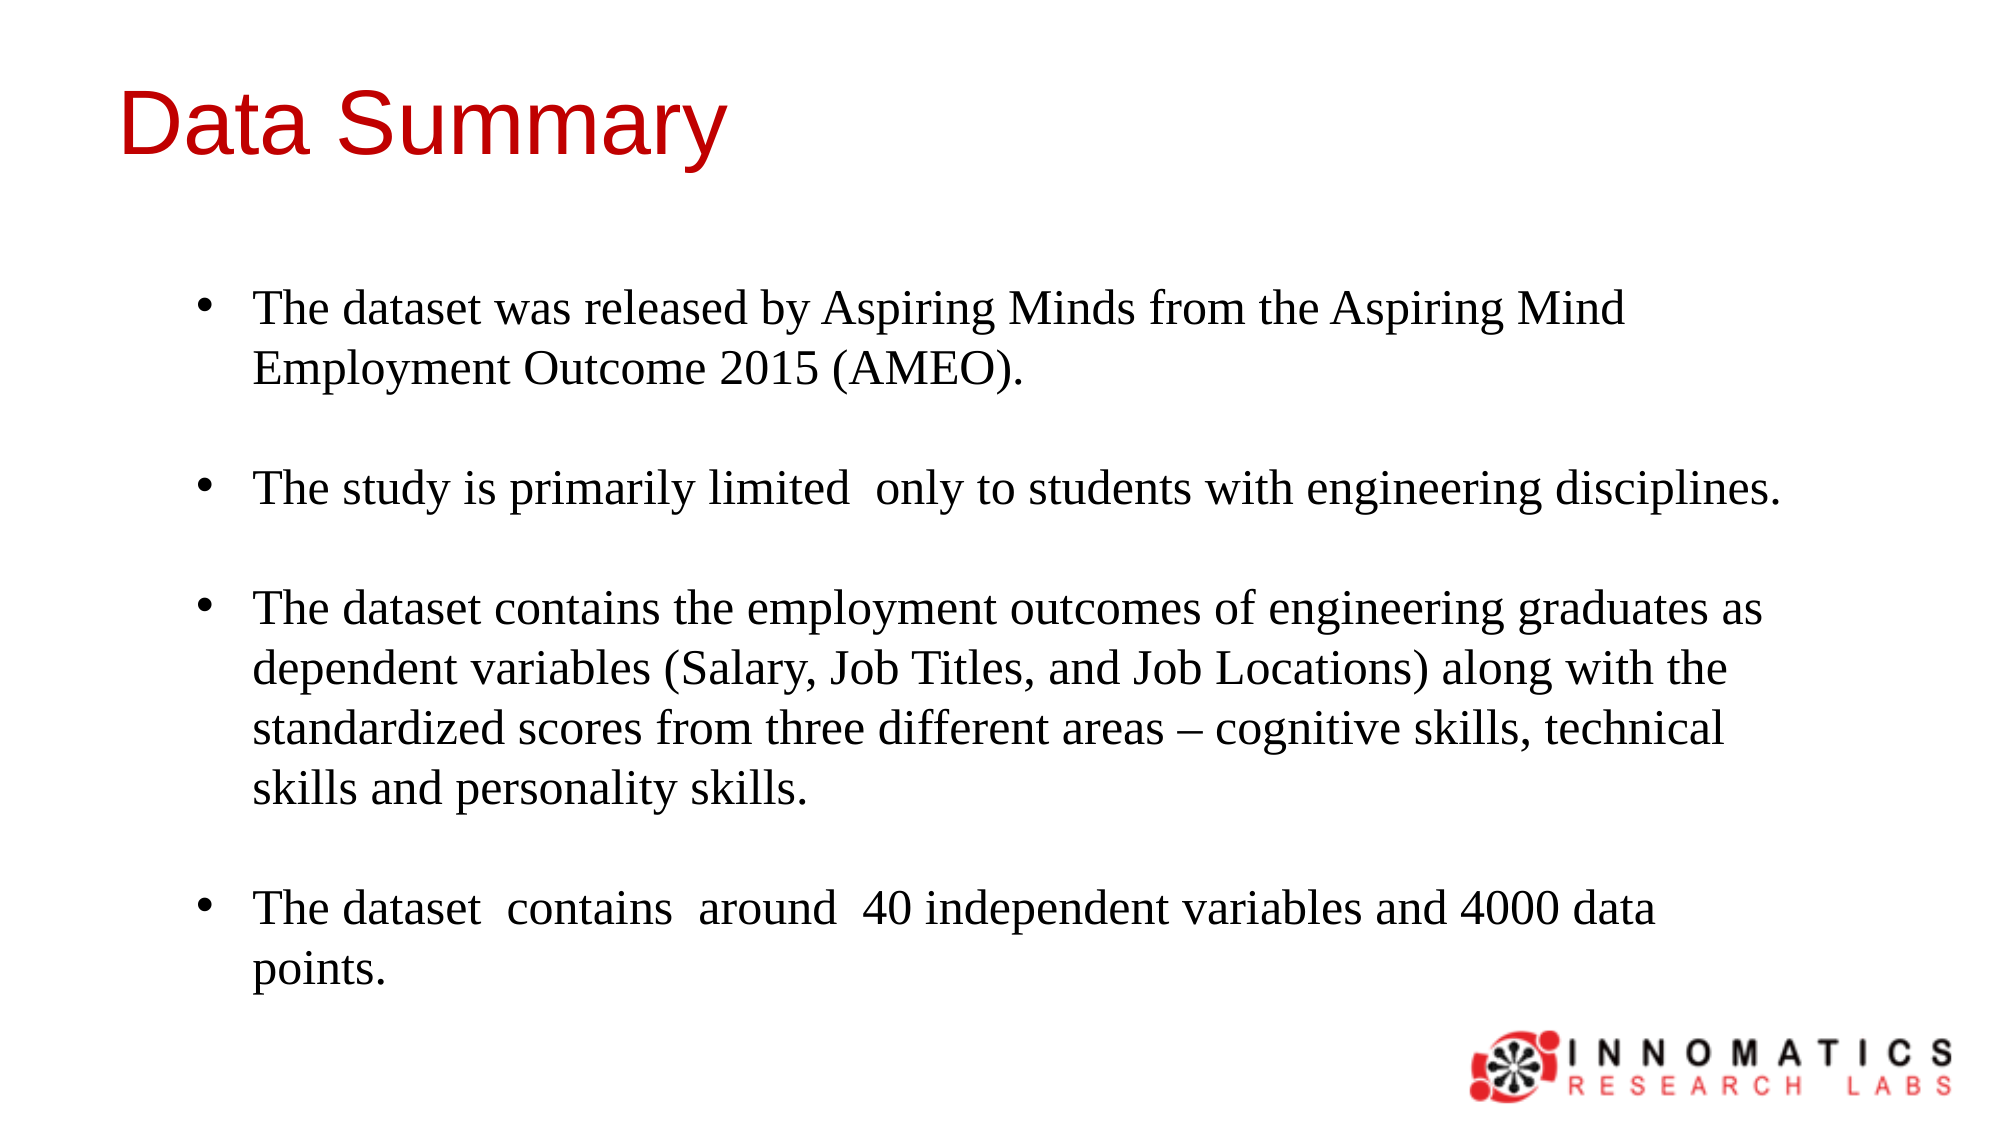

Data Summary
The dataset was released by Aspiring Minds from the Aspiring Mind Employment Outcome 2015 (AMEO).

The study is primarily limited  only to students with engineering disciplines.

The dataset contains the employment outcomes of engineering graduates as dependent variables (Salary, Job Titles, and Job Locations) along with the standardized scores from three different areas – cognitive skills, technical skills and personality skills.

The dataset  contains  around  40 independent variables and 4000 data points.